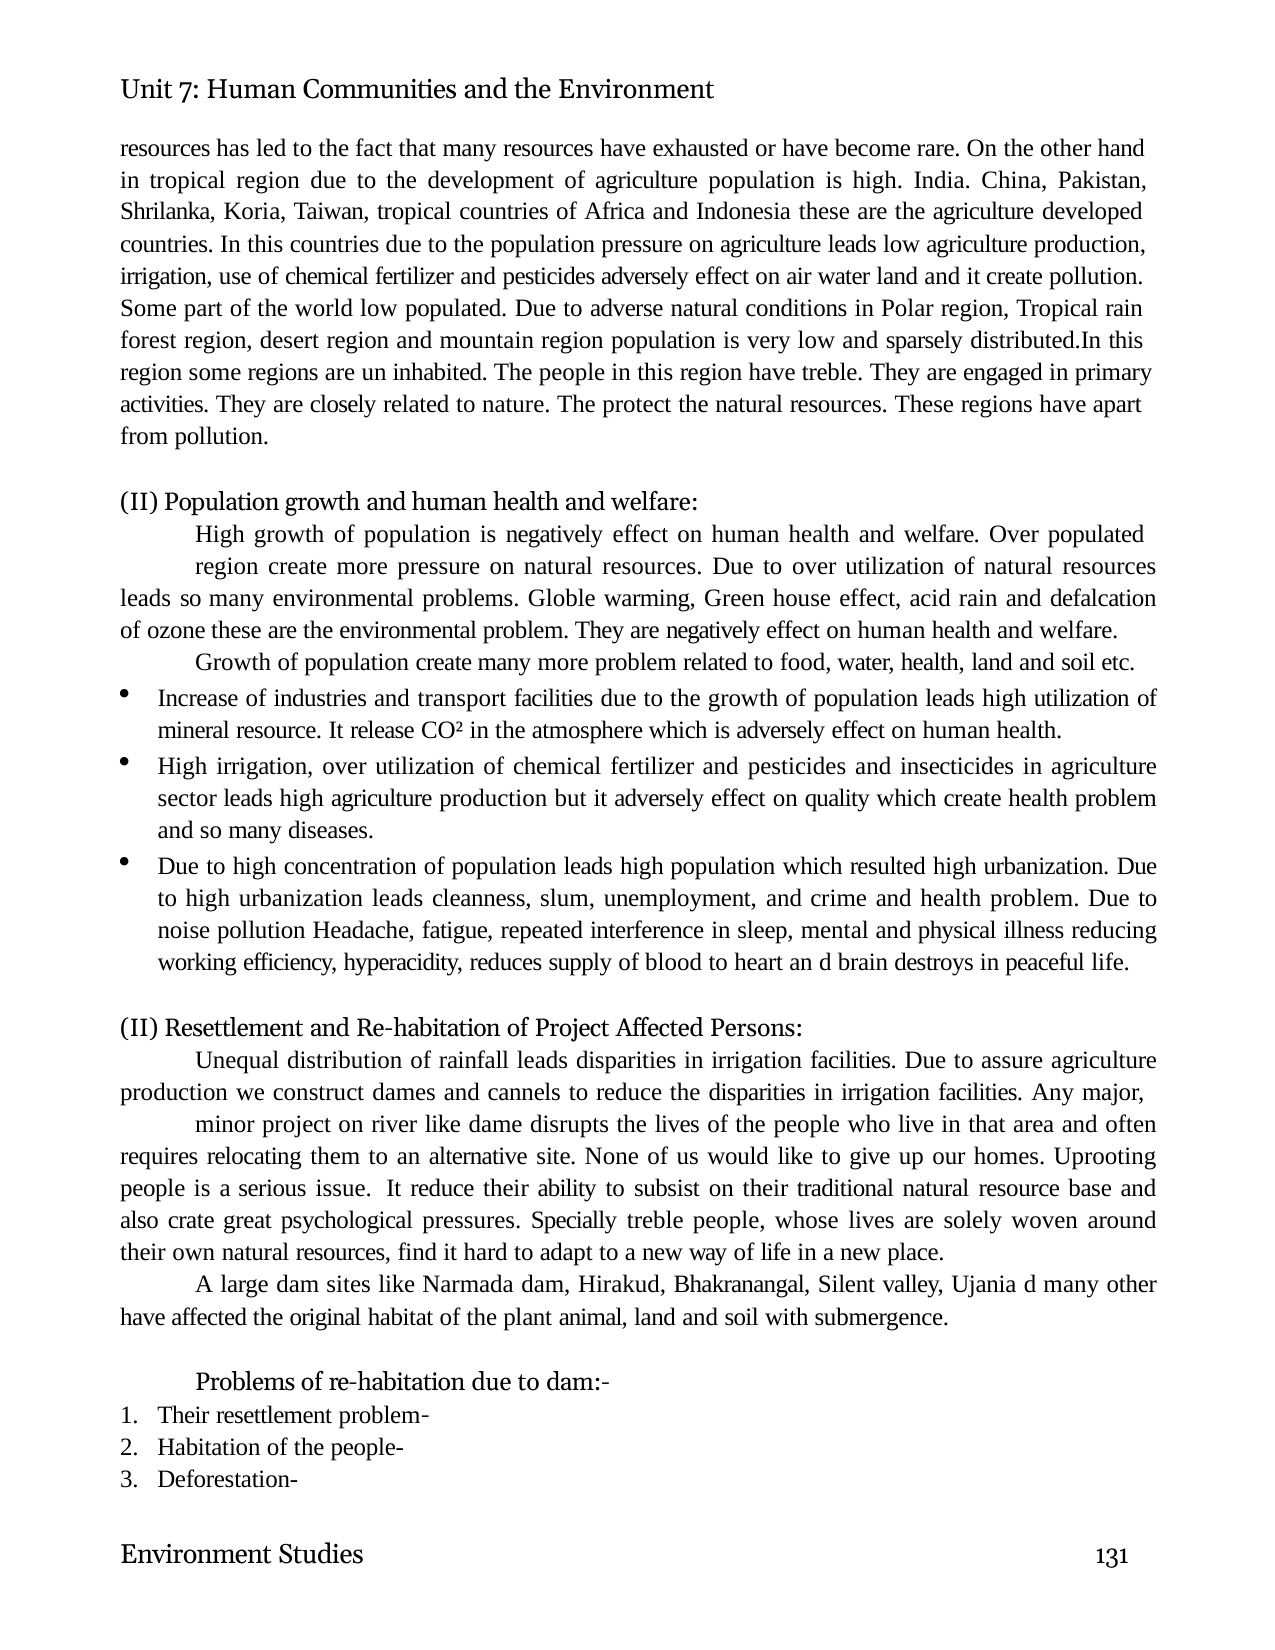

Unit 7: Human Communities and the Environment
resources has led to the fact that many resources have exhausted or have become rare. On the other hand in tropical region due to the development of agriculture population is high. India. China, Pakistan, Shrilanka, Koria, Taiwan, tropical countries of Africa and Indonesia these are the agriculture developed countries. In this countries due to the population pressure on agriculture leads low agriculture production, irrigation, use of chemical fertilizer and pesticides adversely effect on air water land and it create pollution. Some part of the world low populated. Due to adverse natural conditions in Polar region, Tropical rain forest region, desert region and mountain region population is very low and sparsely distributed.In this region some regions are un inhabited. The people in this region have treble. They are engaged in primary activities. They are closely related to nature. The protect the natural resources. These regions have apart from pollution.

(II) Population growth and human health and welfare:
High growth of population is negatively effect on human health and welfare. Over populated
region create more pressure on natural resources. Due to over utilization of natural resources leads so many environmental problems. Globle warming, Green house effect, acid rain and defalcation of ozone these are the environmental problem. They are negatively effect on human health and welfare.
Growth of population create many more problem related to food, water, health, land and soil etc.
Increase of industries and transport facilities due to the growth of population leads high utilization of mineral resource. It release CO² in the atmosphere which is adversely effect on human health.
High irrigation, over utilization of chemical fertilizer and pesticides and insecticides in agriculture sector leads high agriculture production but it adversely effect on quality which create health problem and so many diseases.
Due to high concentration of population leads high population which resulted high urbanization. Due to high urbanization leads cleanness, slum, unemployment, and crime and health problem. Due to noise pollution Headache, fatigue, repeated interference in sleep, mental and physical illness reducing working efficiency, hyperacidity, reduces supply of blood to heart an d brain destroys in peaceful life.

(II) Resettlement and Re-habitation of Project Affected Persons:
Unequal distribution of rainfall leads disparities in irrigation facilities. Due to assure agriculture production we construct dames and cannels to reduce the disparities in irrigation facilities. Any major,
minor project on river like dame disrupts the lives of the people who live in that area and often requires relocating them to an alternative site. None of us would like to give up our homes. Uprooting people is a serious issue. It reduce their ability to subsist on their traditional natural resource base and also crate great psychological pressures. Specially treble people, whose lives are solely woven around their own natural resources, find it hard to adapt to a new way of life in a new place.
A large dam sites like Narmada dam, Hirakud, Bhakranangal, Silent valley, Ujania d many other have affected the original habitat of the plant animal, land and soil with submergence.

Problems of re-habitation due to dam:-
Their resettlement problem-
Habitation of the people-
Deforestation-
Environment Studies
131